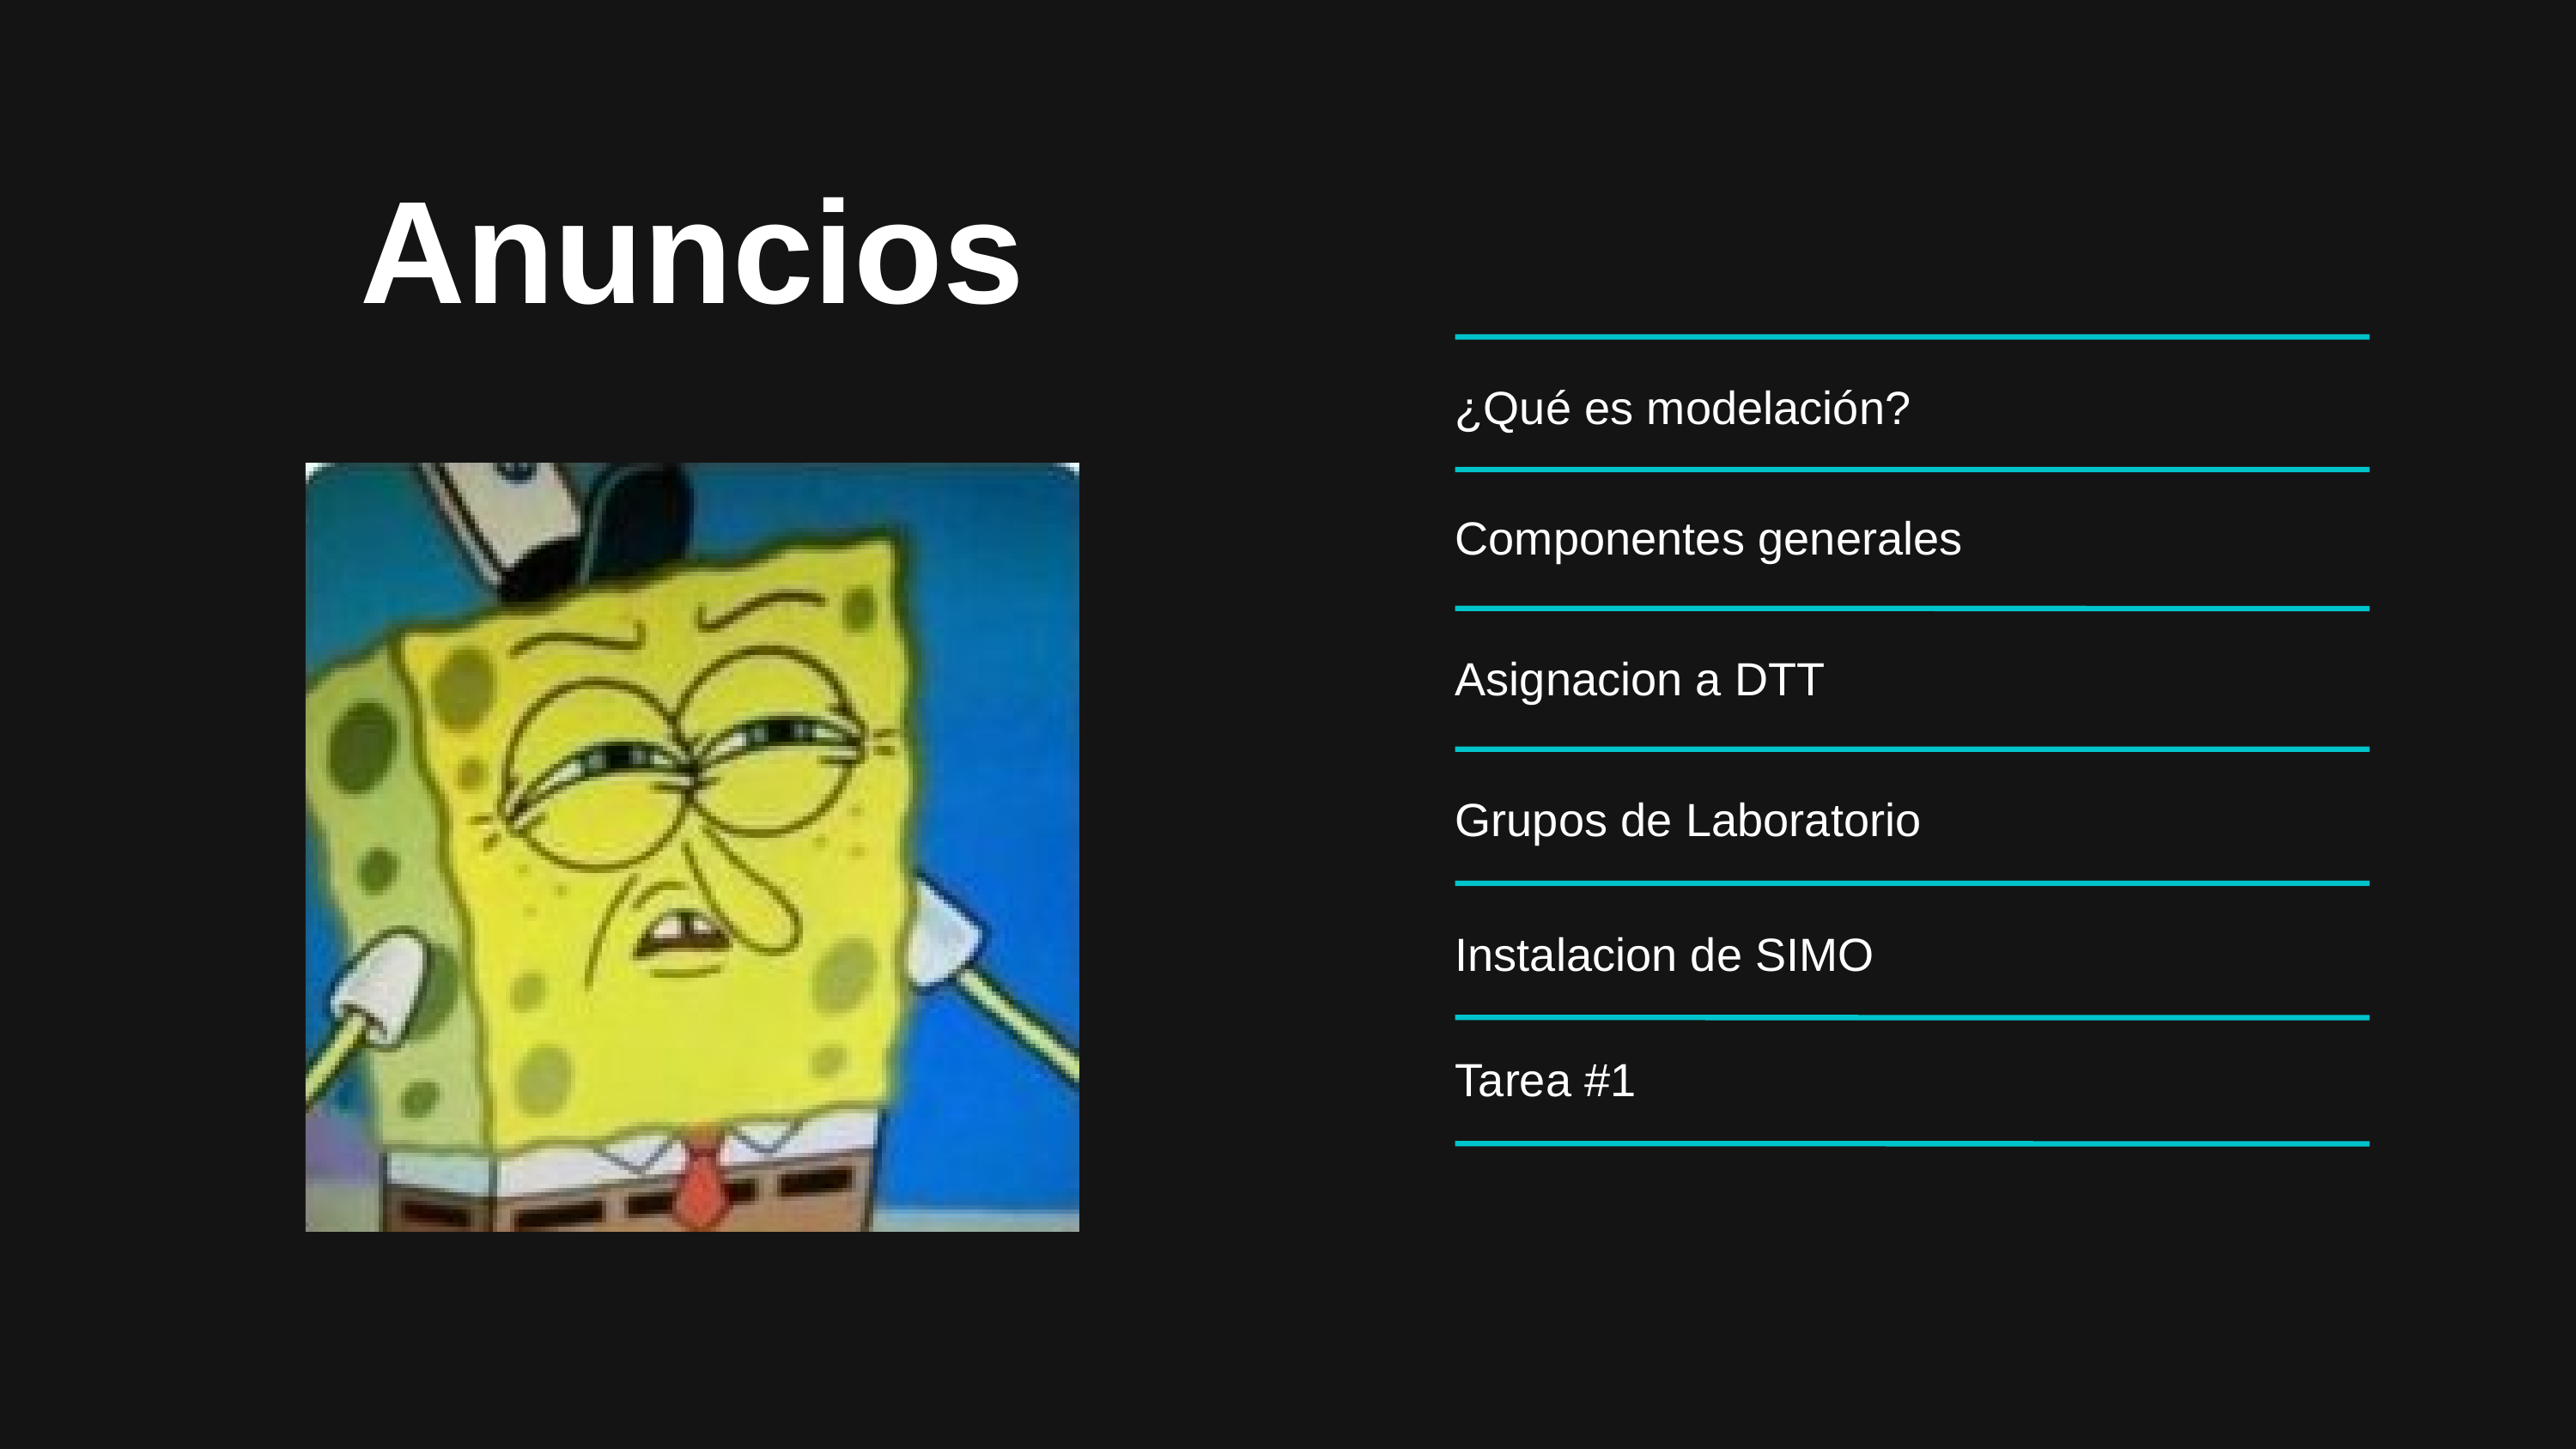

Anuncios

¿Qué es modelación?

Componentes generales

Asignacion a DTT

Grupos de Laboratorio

Instalacion de SIMO

Tarea #1